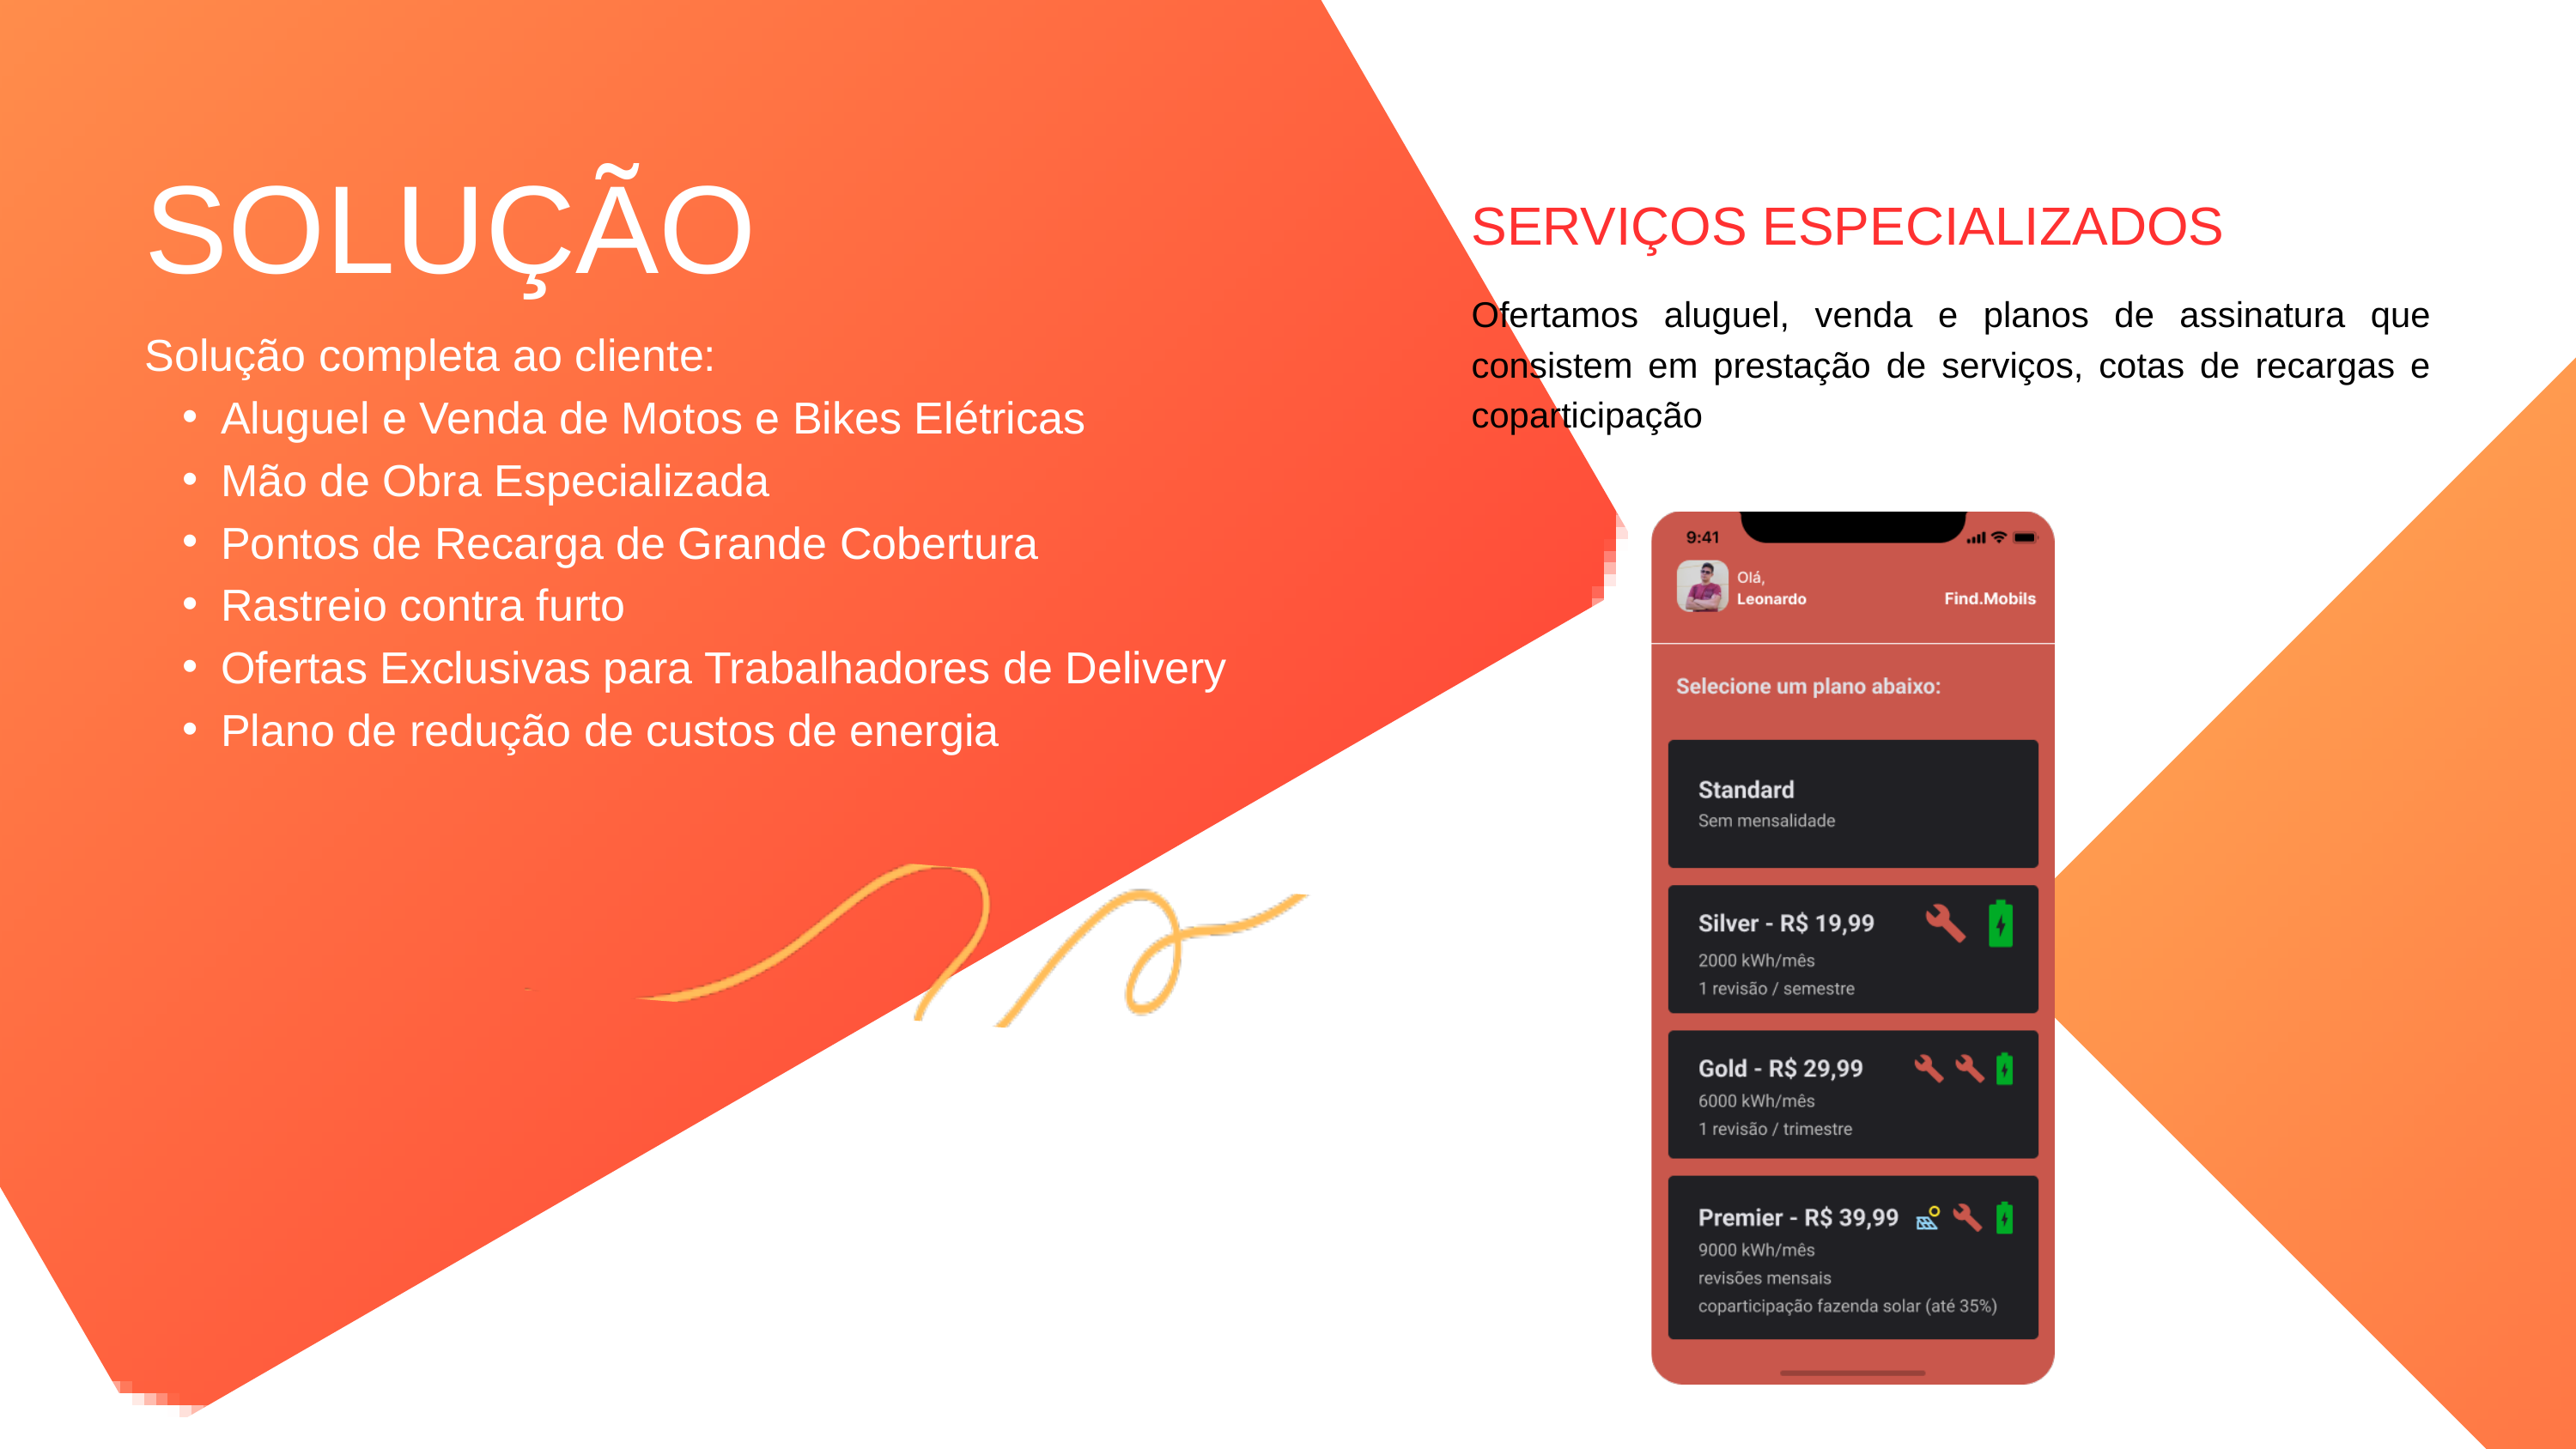

SOLUÇÃO
SERVIÇOS ESPECIALIZADOS

Ofertamos aluguel, venda e planos de assinatura que consistem em prestação de serviços, cotas de recargas e coparticipação
Solução completa ao cliente:
Aluguel e Venda de Motos e Bikes Elétricas
Mão de Obra Especializada
Pontos de Recarga de Grande Cobertura
Rastreio contra furto
Ofertas Exclusivas para Trabalhadores de Delivery
Plano de redução de custos de energia